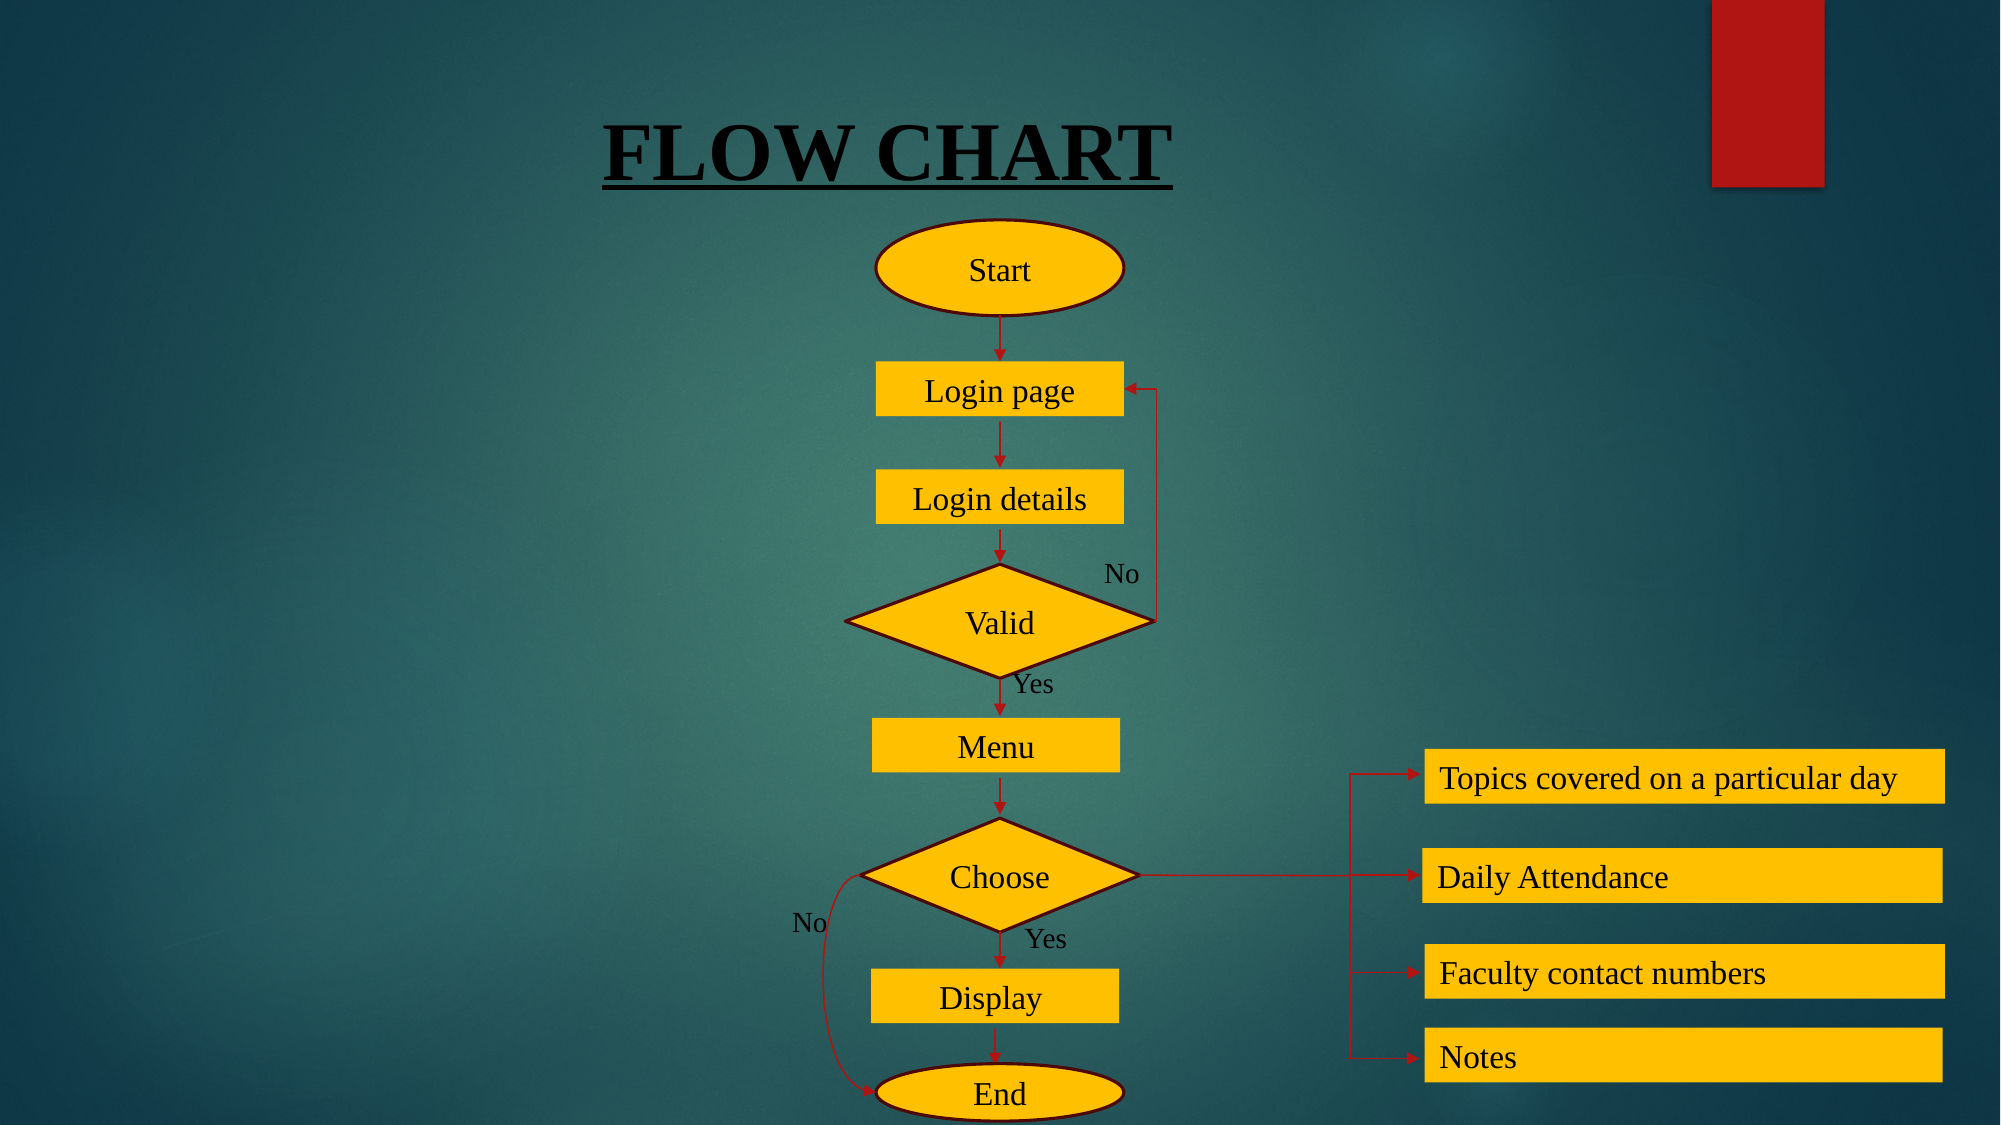

FLOW CHART
Start
Login page
Login details
No
Valid
Yes
Menu
Topics covered on a particular day
Choose
Daily Attendance
No
Yes
Faculty contact numbers
Display
Notes
End